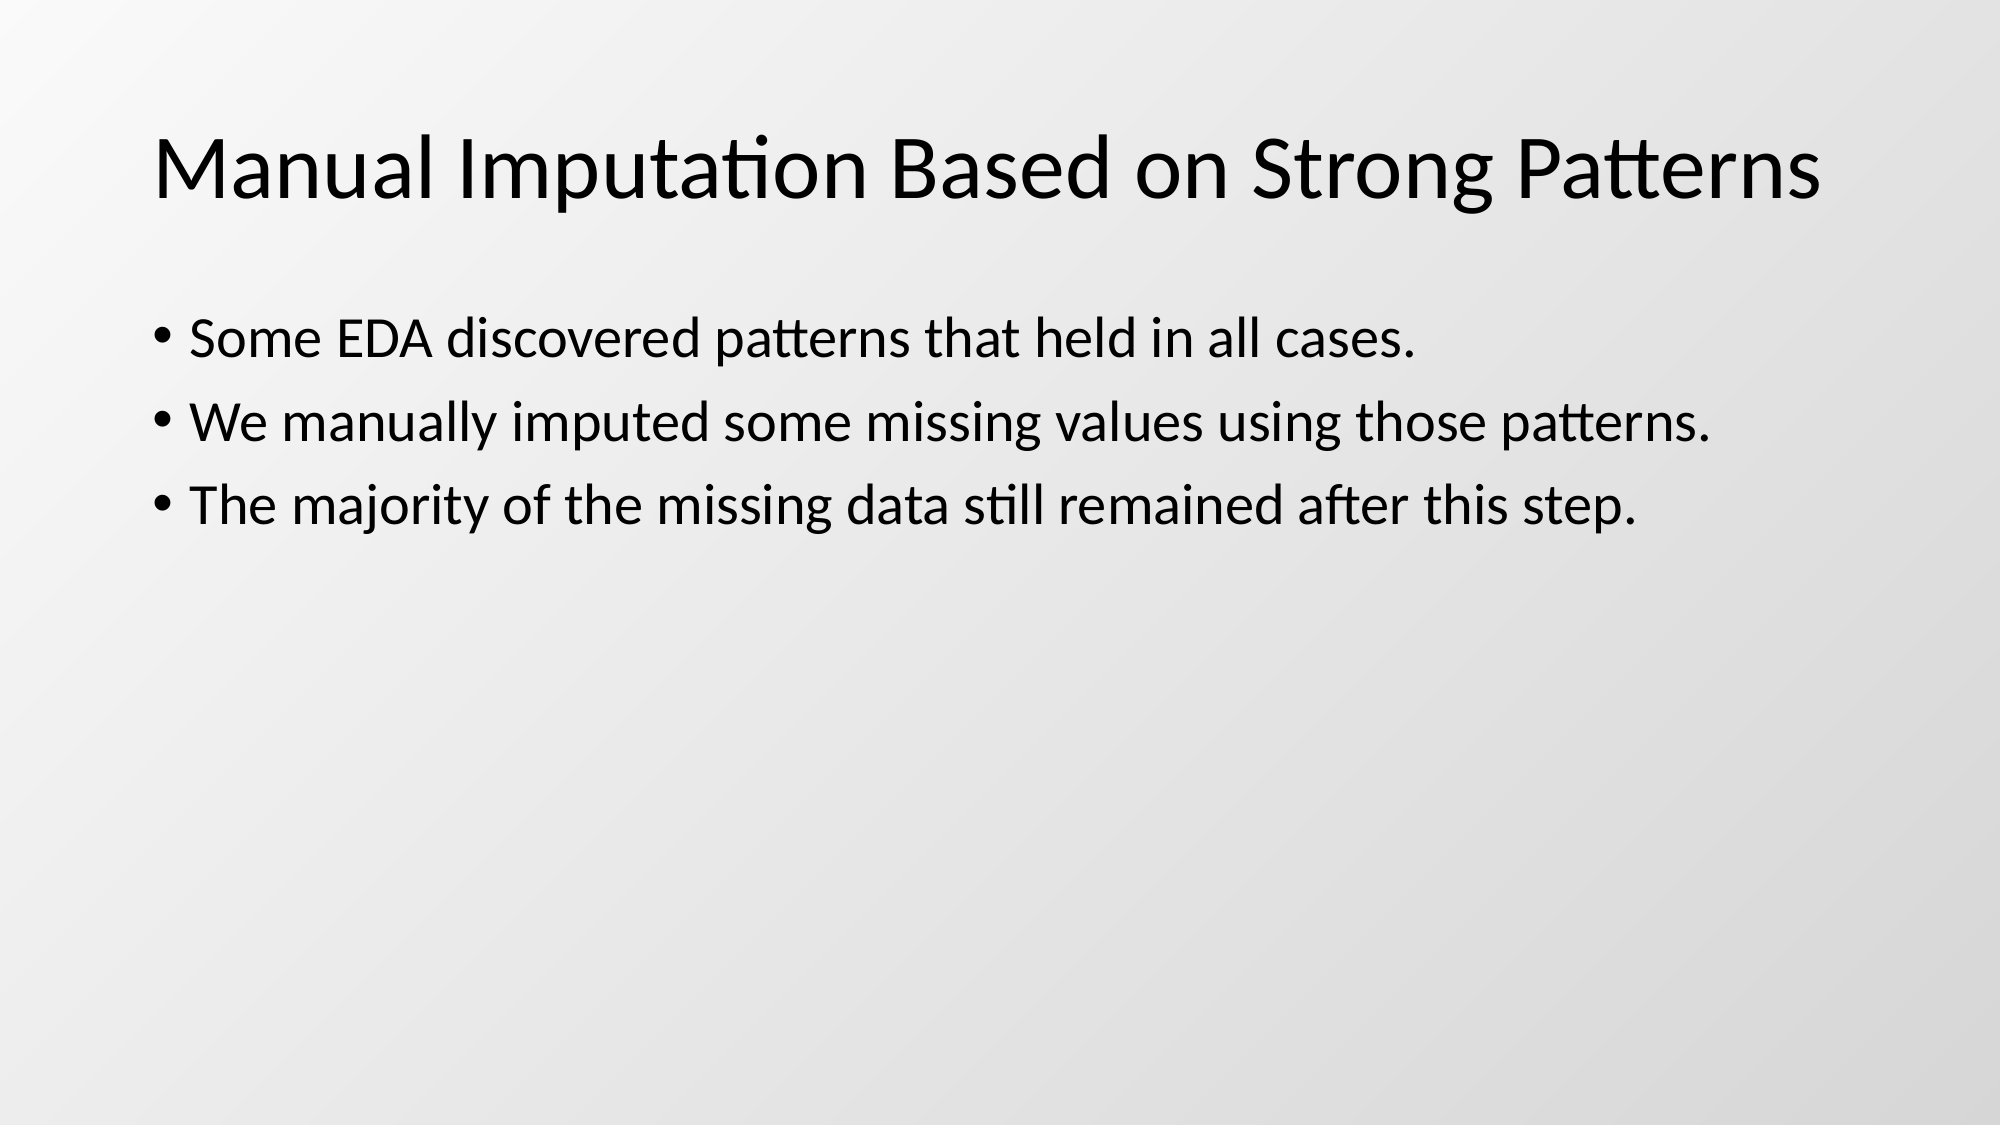

# Manual Imputation Based on Strong Patterns
Some EDA discovered patterns that held in all cases.
We manually imputed some missing values using those patterns.
The majority of the missing data still remained after this step.